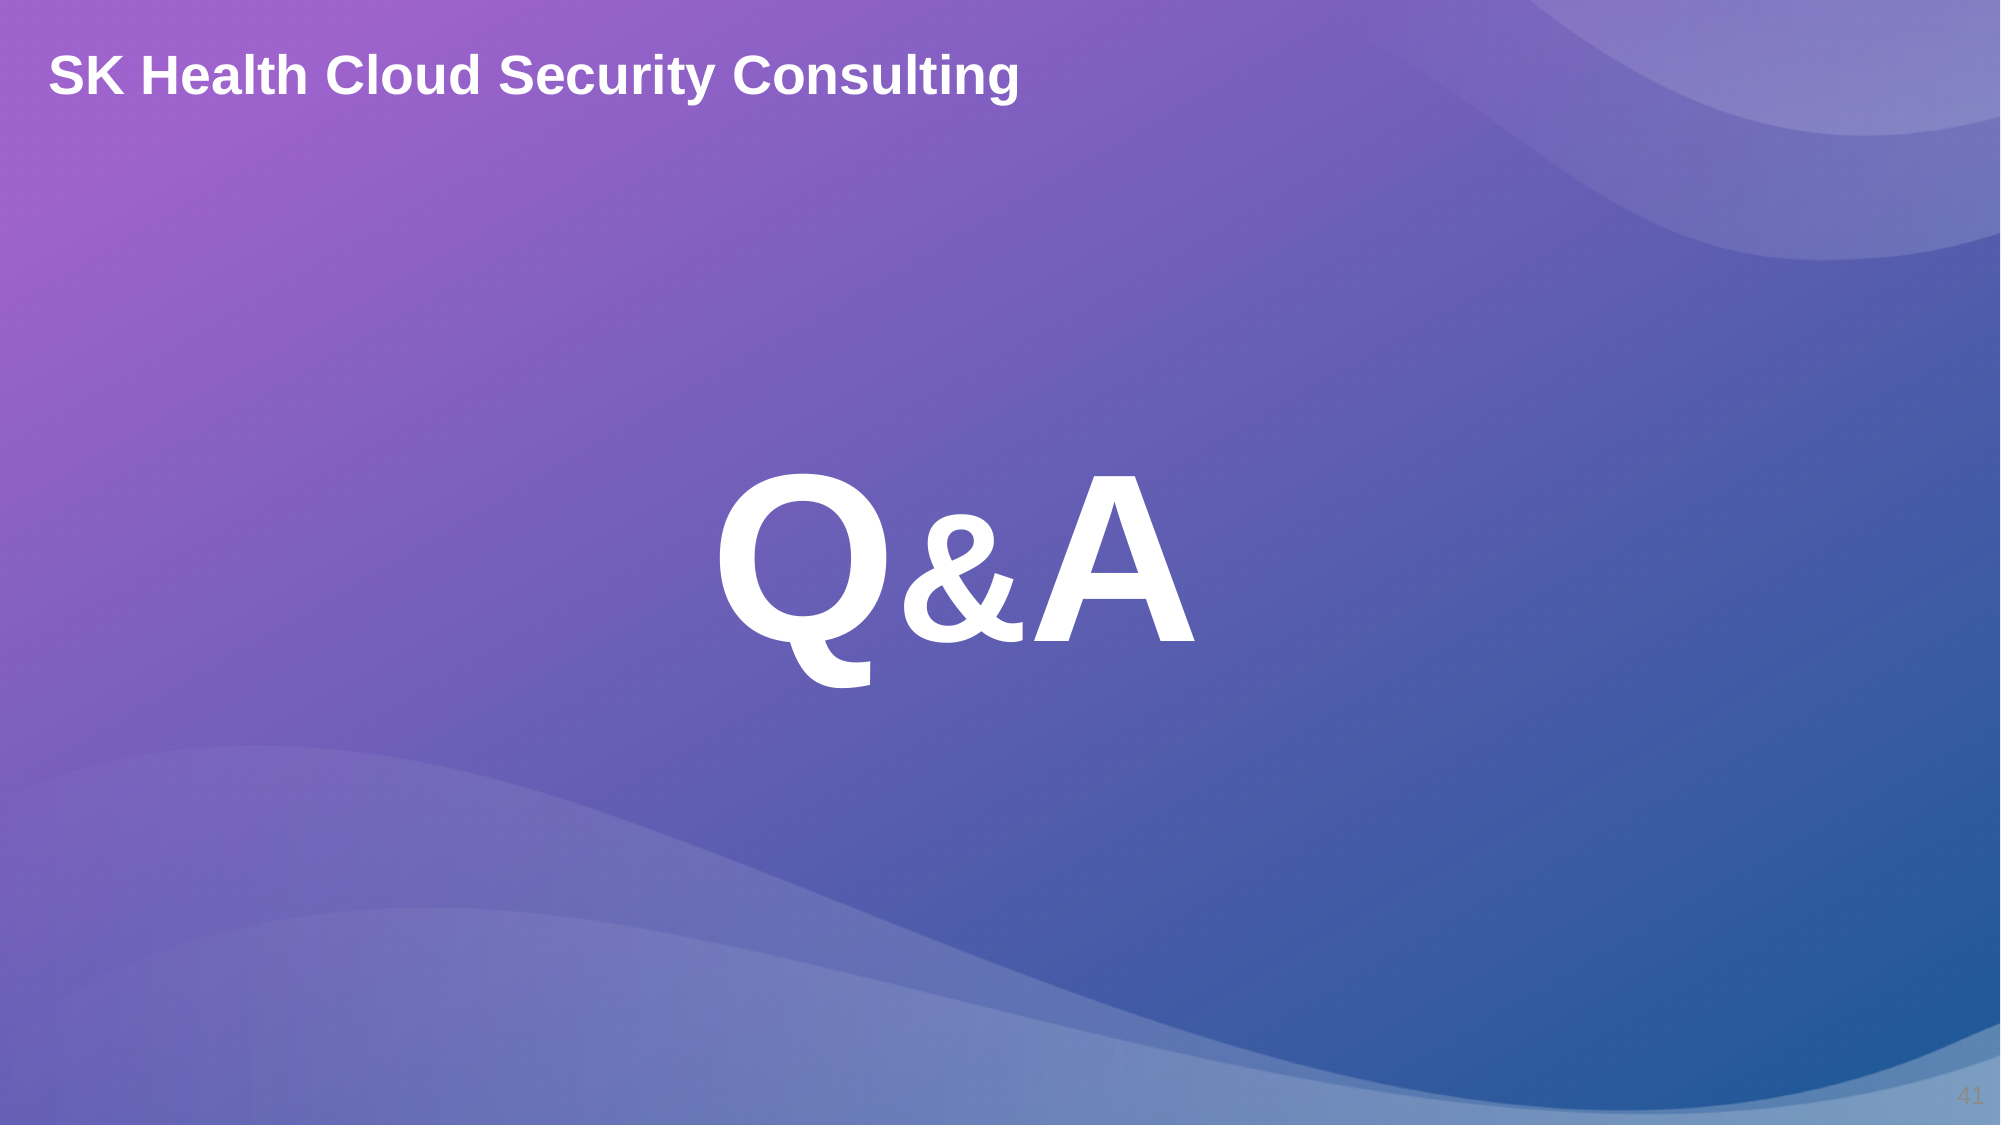

SK Health Cloud Security Consulting
Q&A
41